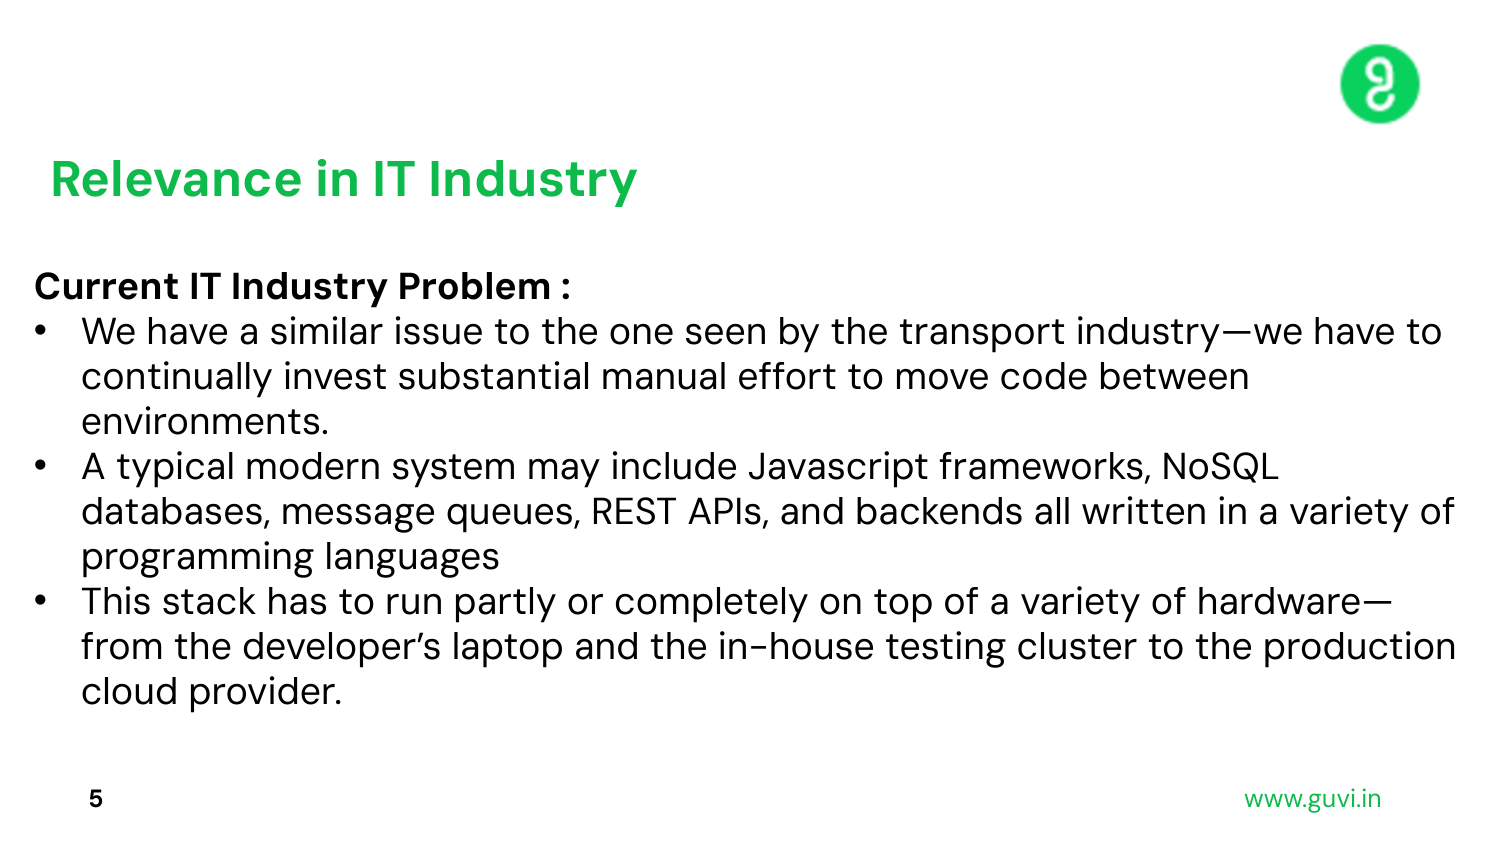

Relevance in IT Industry
Current IT Industry Problem :
We have a similar issue to the one seen by the transport industry—we have to continually invest substantial manual effort to move code between environments.
A typical modern system may include Javascript frameworks, NoSQL databases, message queues, REST APIs, and backends all written in a variety of programming languages
This stack has to run partly or completely on top of a variety of hardware—from the developer’s laptop and the in-house testing cluster to the production cloud provider.

5
www.guvi.in